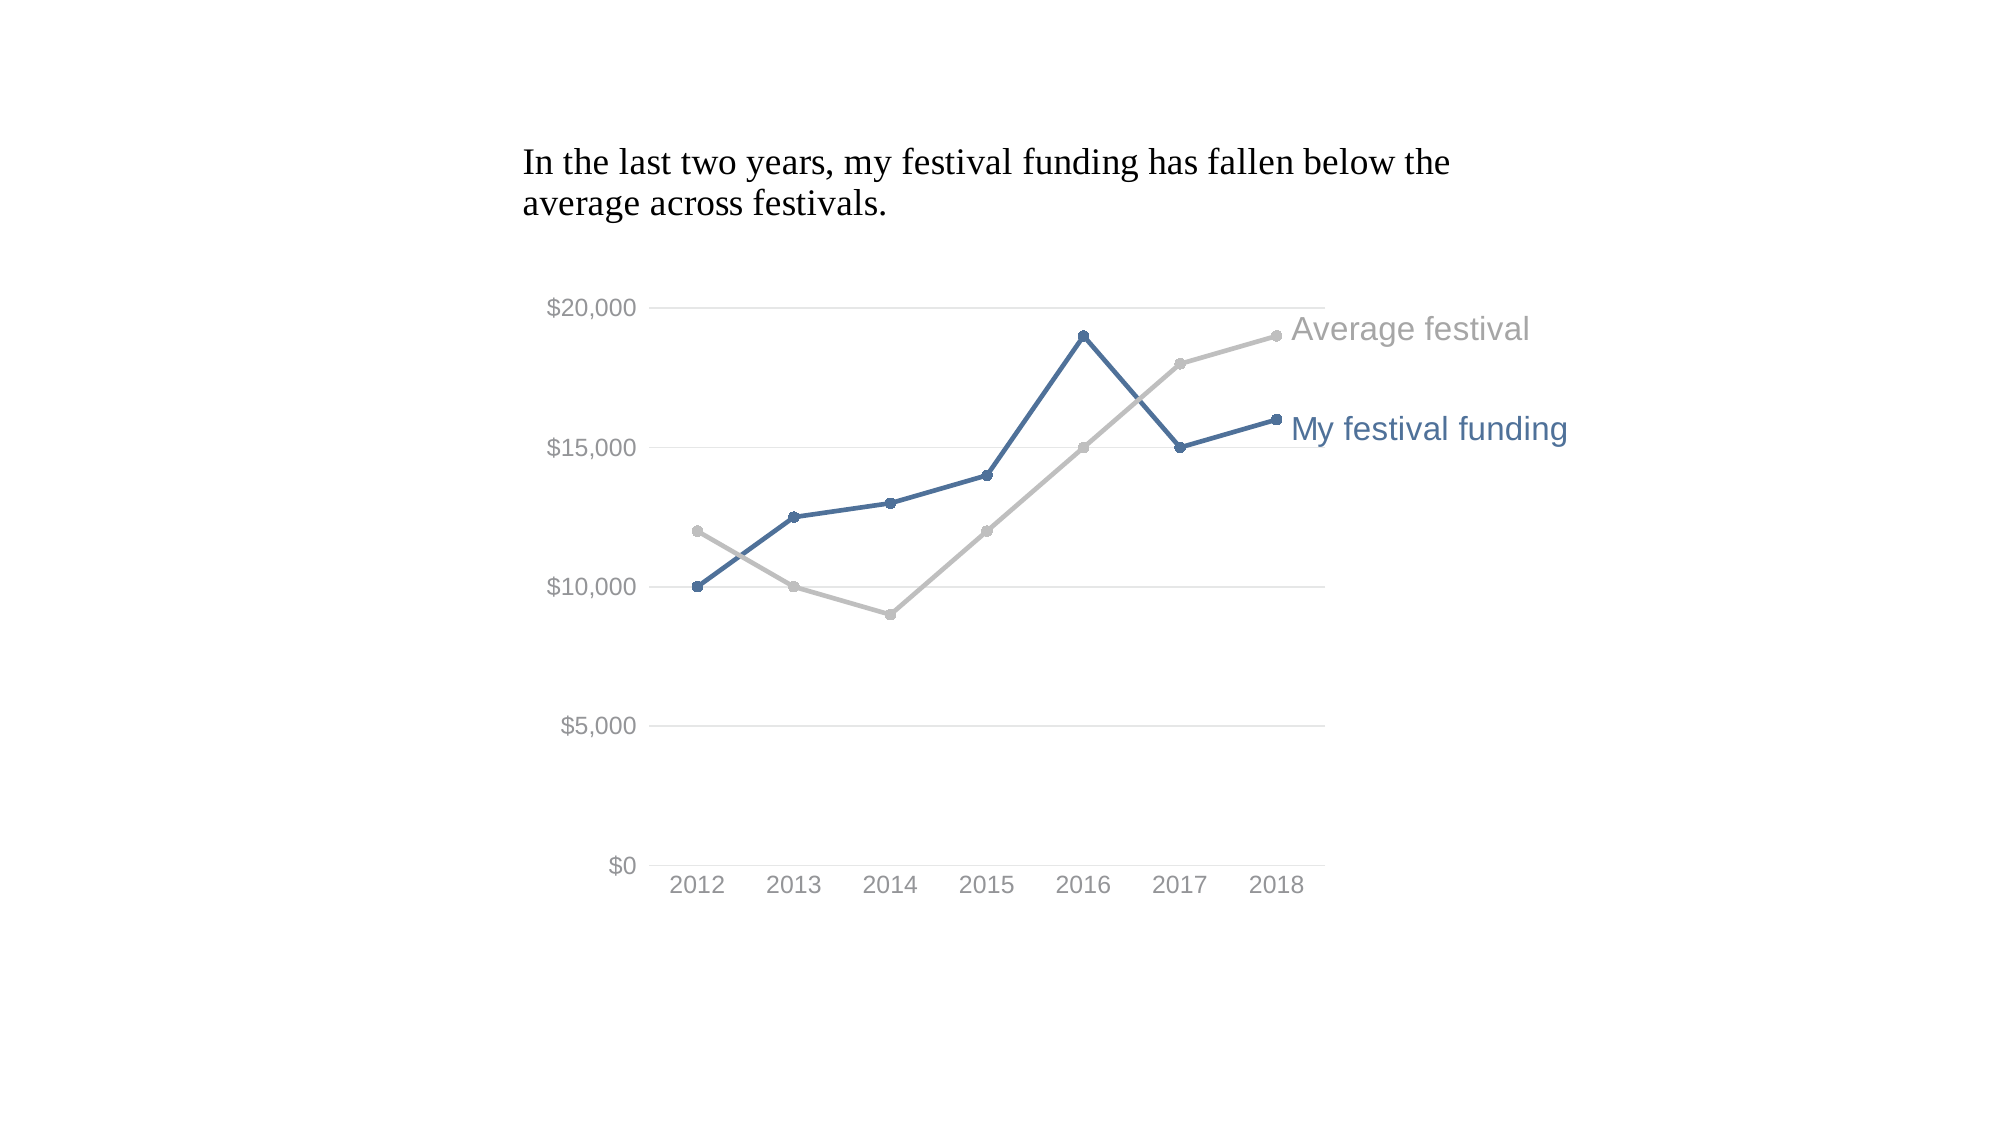

### Chart

| Category | My festival funding | Average festival |
|---|---|---|
| 2012 | 10000.0 | 12000.0 |
| 2013 | 12500.0 | 10000.0 |
| 2014 | 13000.0 | 9000.0 |
| 2015 | 14000.0 | 12000.0 |
| 2016 | 19000.0 | 15000.0 |
| 2017 | 15000.0 | 18000.0 |
| 2018 | 16000.0 | 19000.0 |